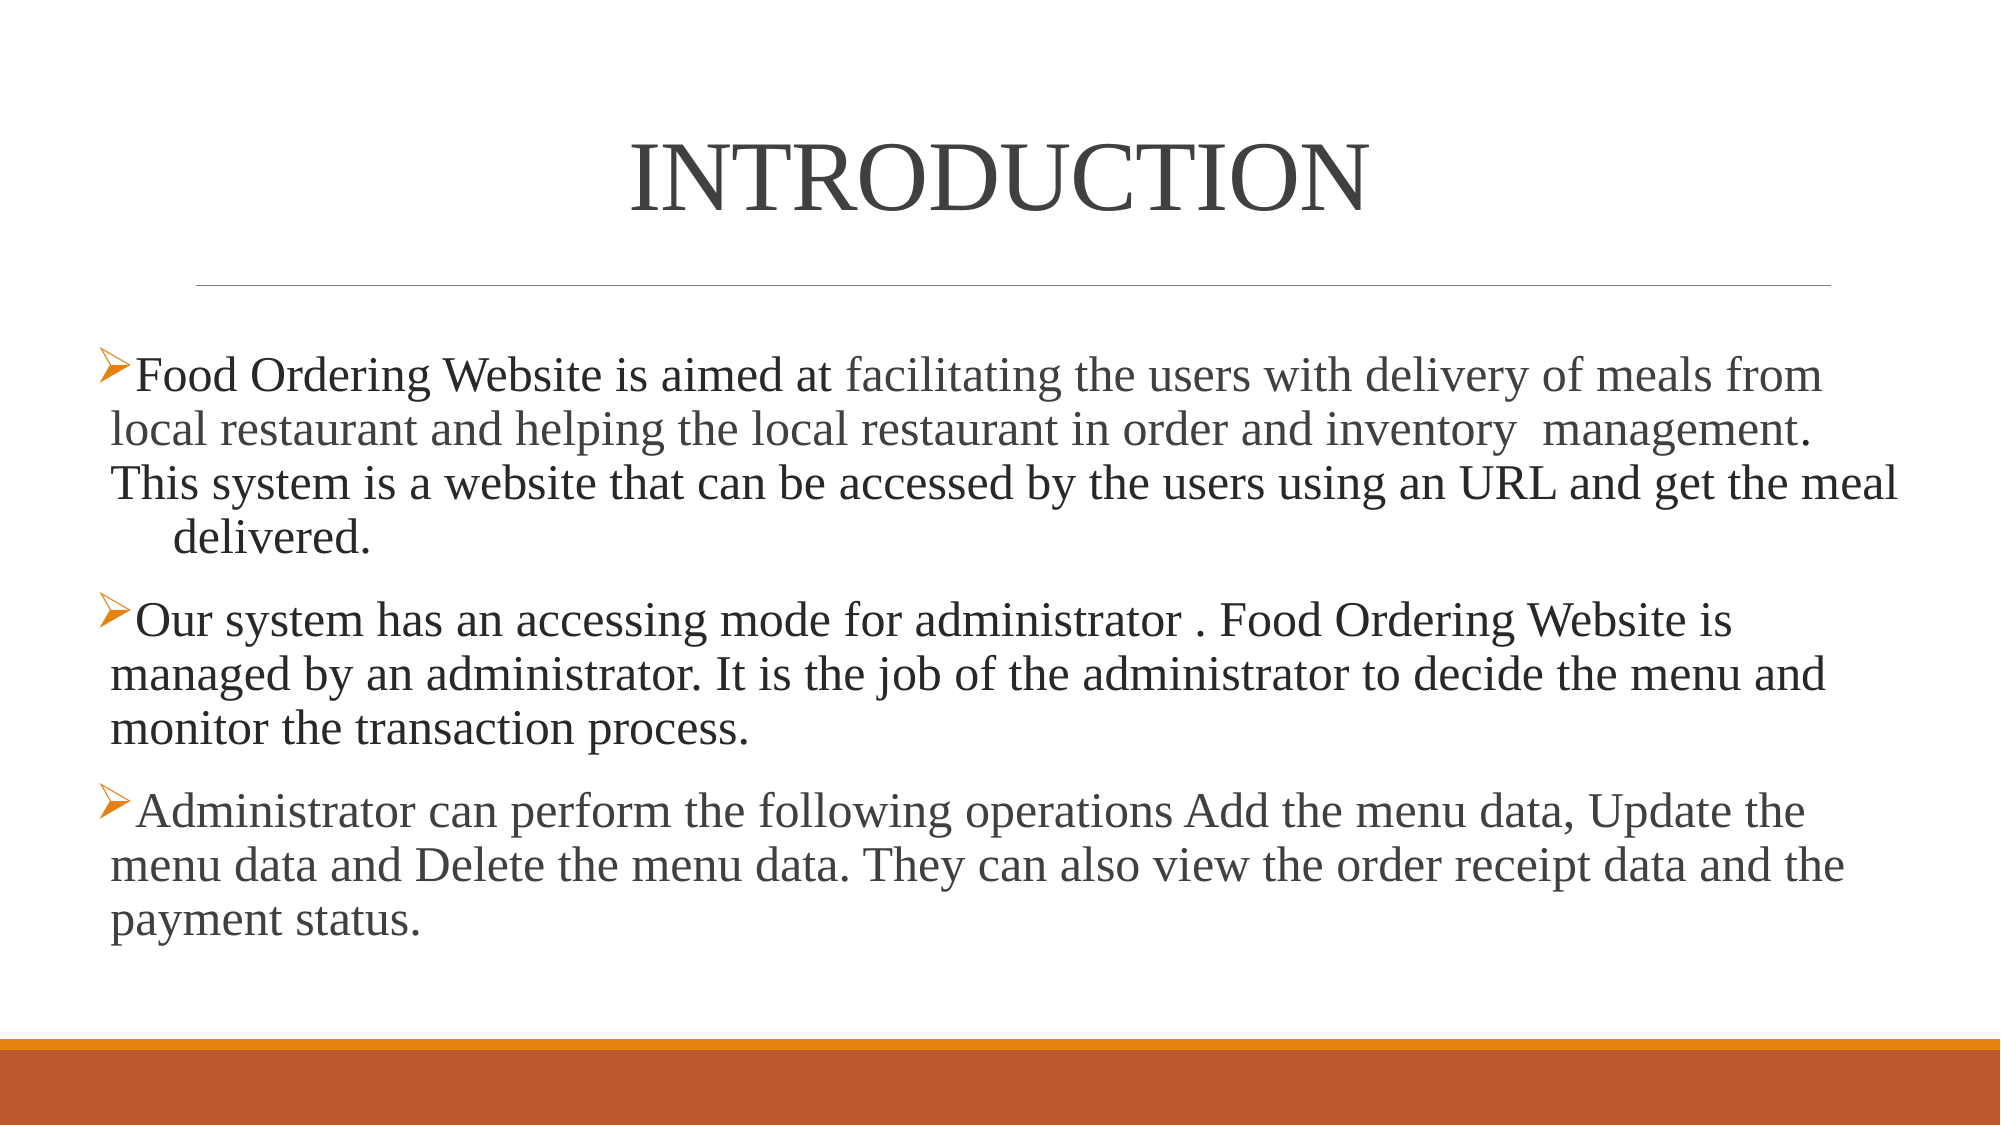

# INTRODUCTION
Food Ordering Website is aimed at facilitating the users with delivery of meals from local restaurant and helping the local restaurant in order and inventory  management. This system is a website that can be accessed by the users using an URL and get the meal      delivered.
Our system has an accessing mode for administrator . Food Ordering Website is managed by an administrator. It is the job of the administrator to decide the menu and monitor the transaction process.
Administrator can perform the following operations Add the menu data, Update the menu data and Delete the menu data. They can also view the order receipt data and the payment status.